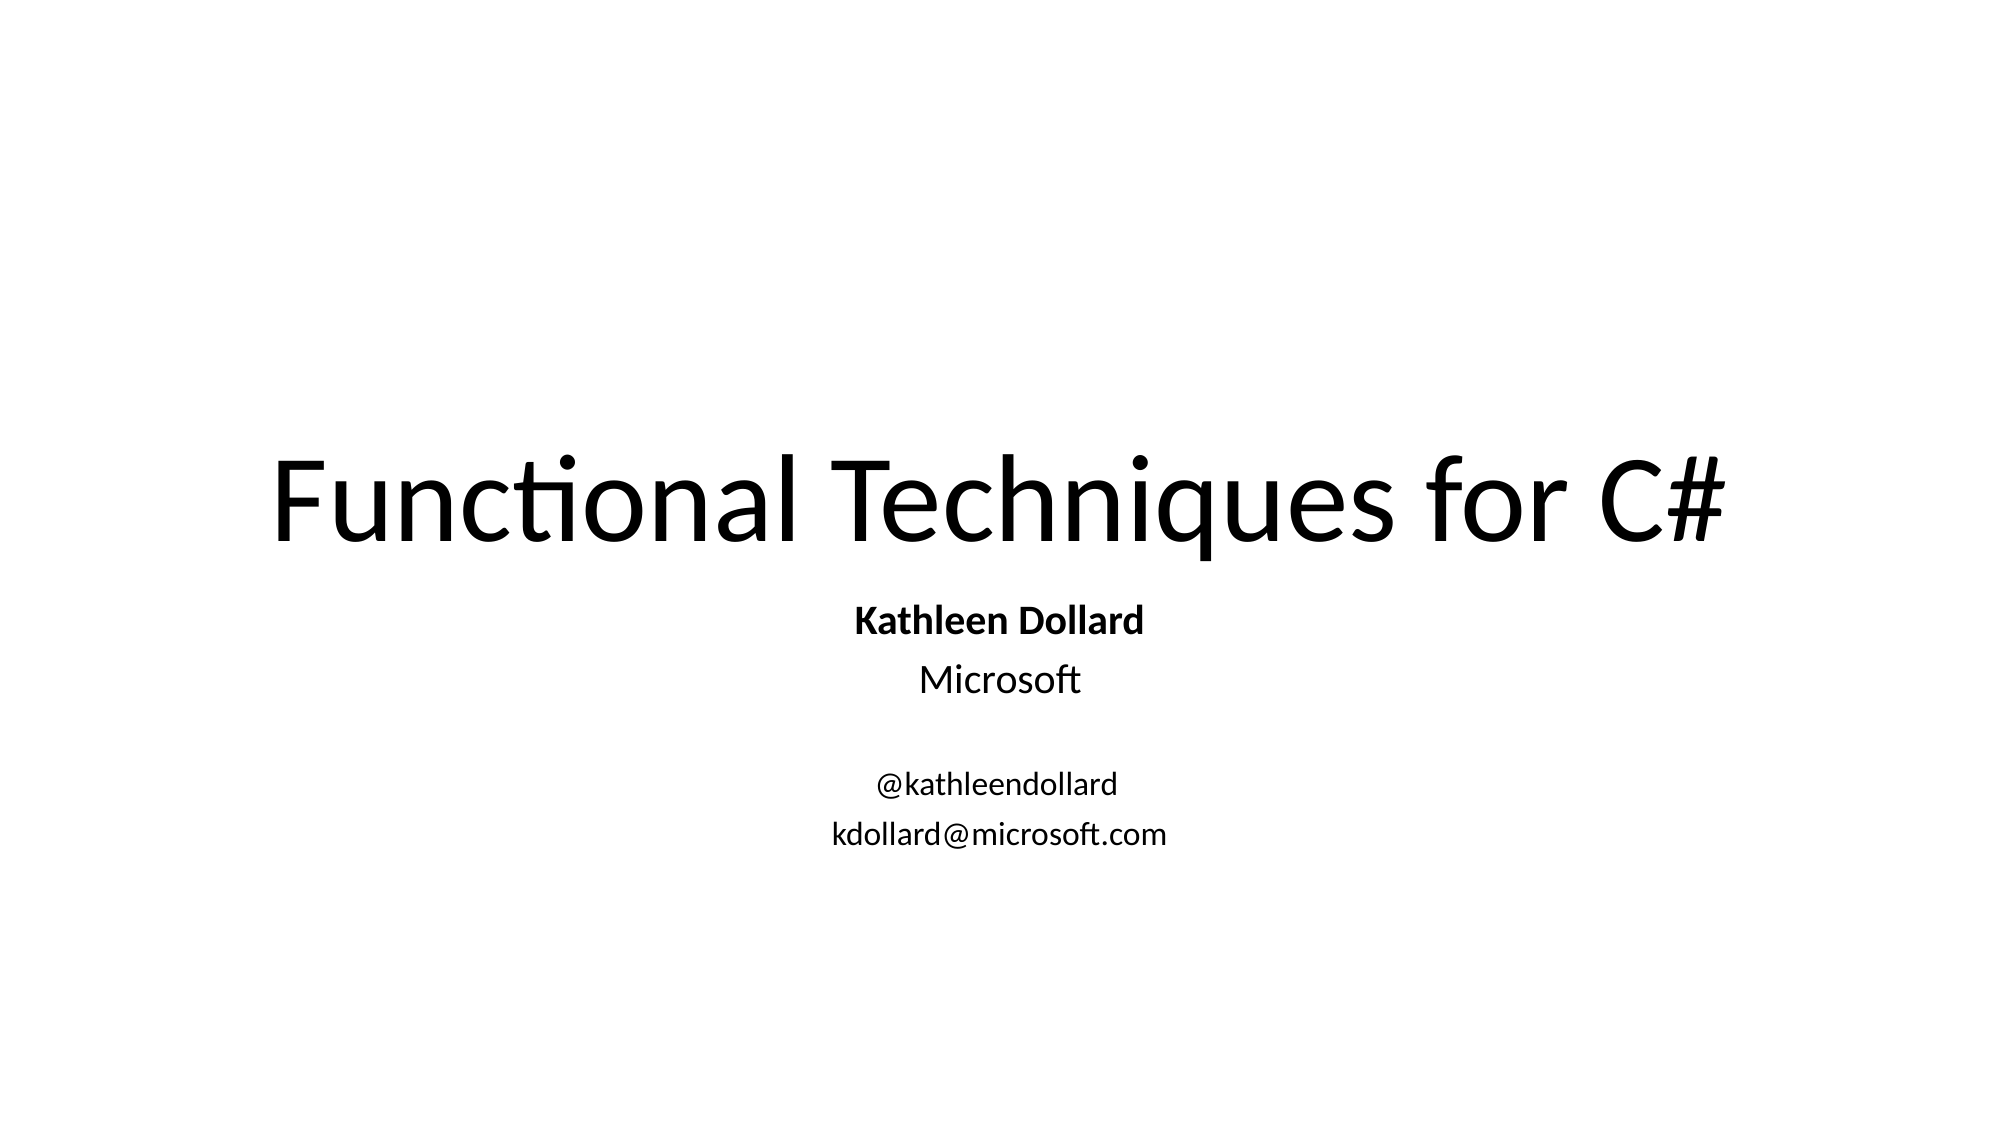

# Functional Techniques for C#
Kathleen Dollard
Microsoft

@kathleendollard
kdollard@microsoft.com